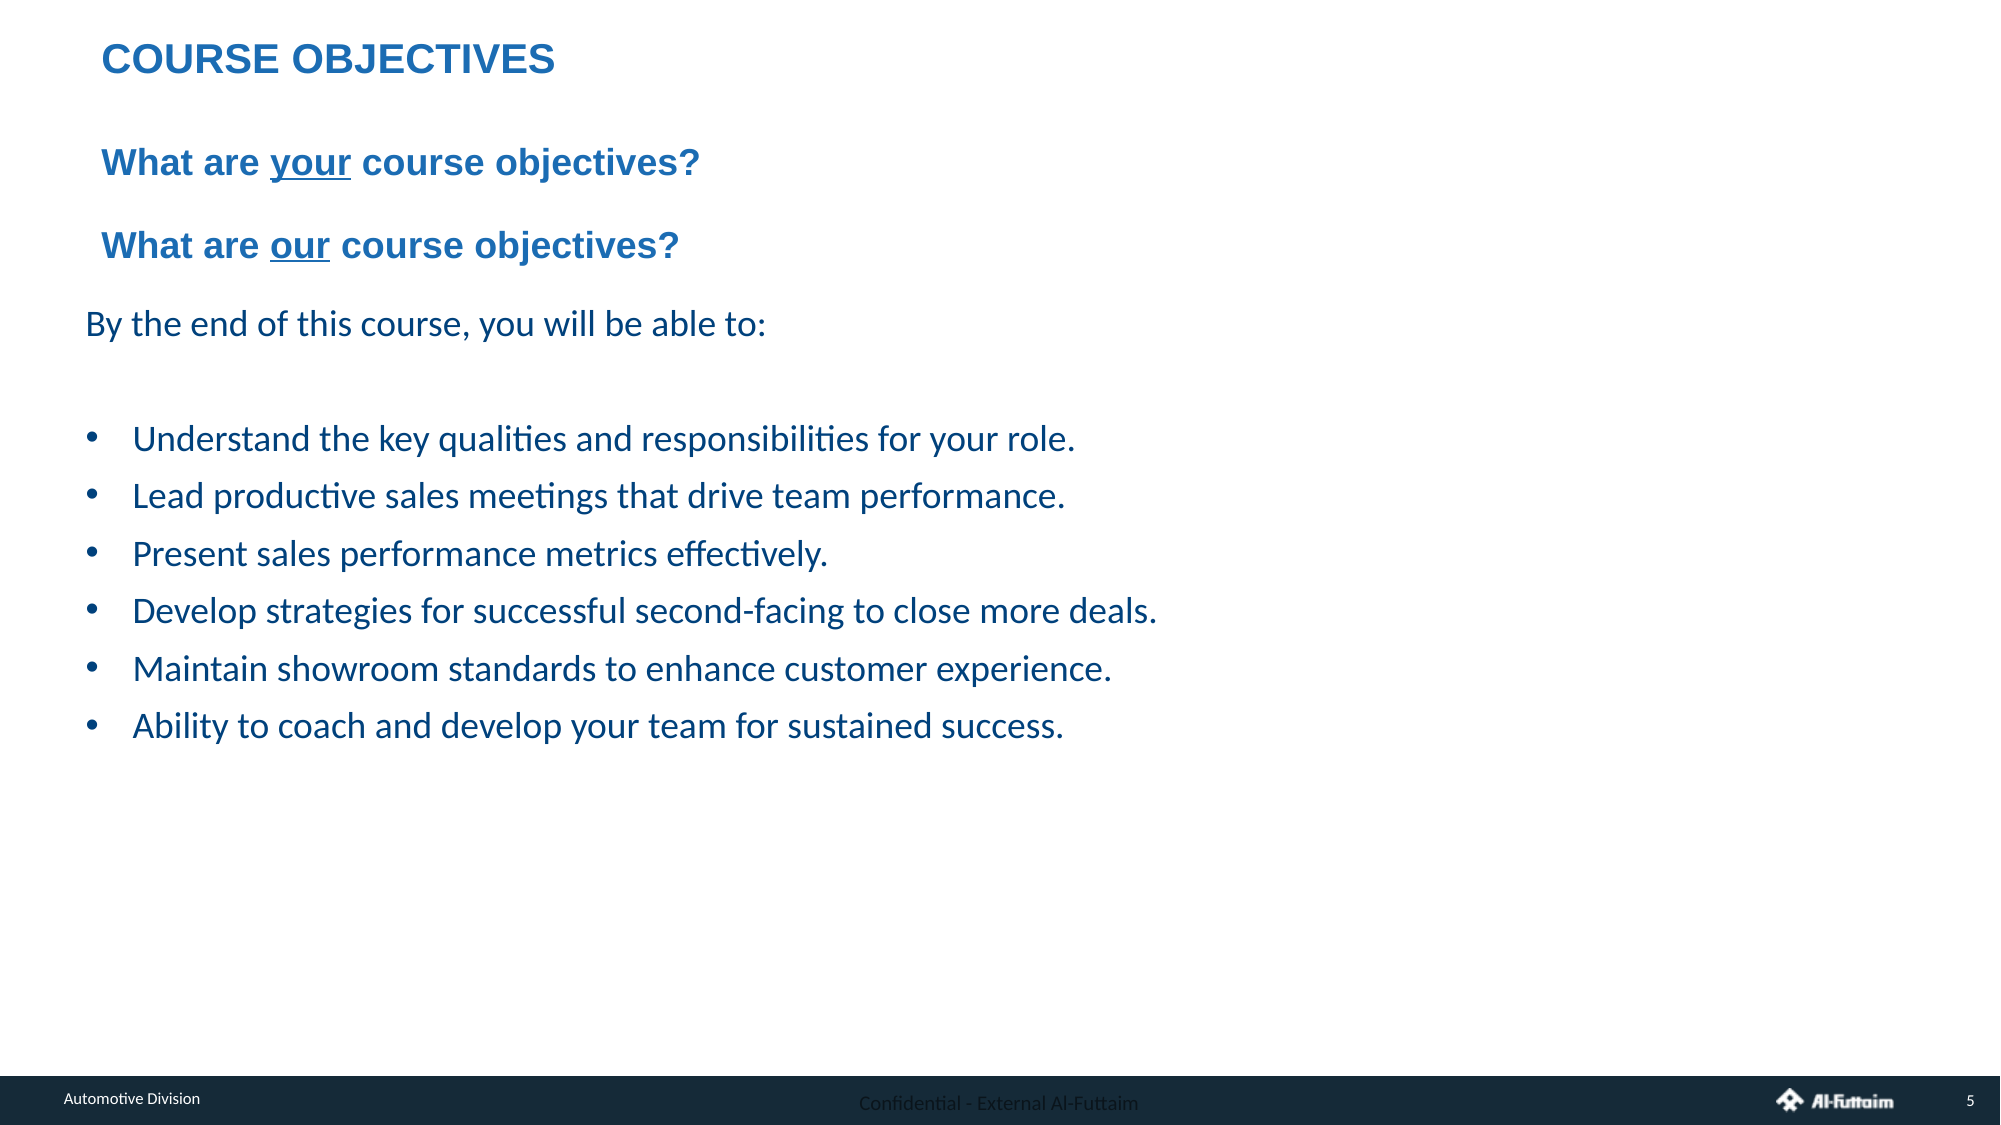

COURSE OBJECTIVES
What are your course objectives?
What are our course objectives?
By the end of this course, you will be able to:

Understand the key qualities and responsibilities for your role.
Lead productive sales meetings that drive team performance.
Present sales performance metrics effectively.
Develop strategies for successful second-facing to close more deals.
Maintain showroom standards to enhance customer experience.
Ability to coach and develop your team for sustained success.